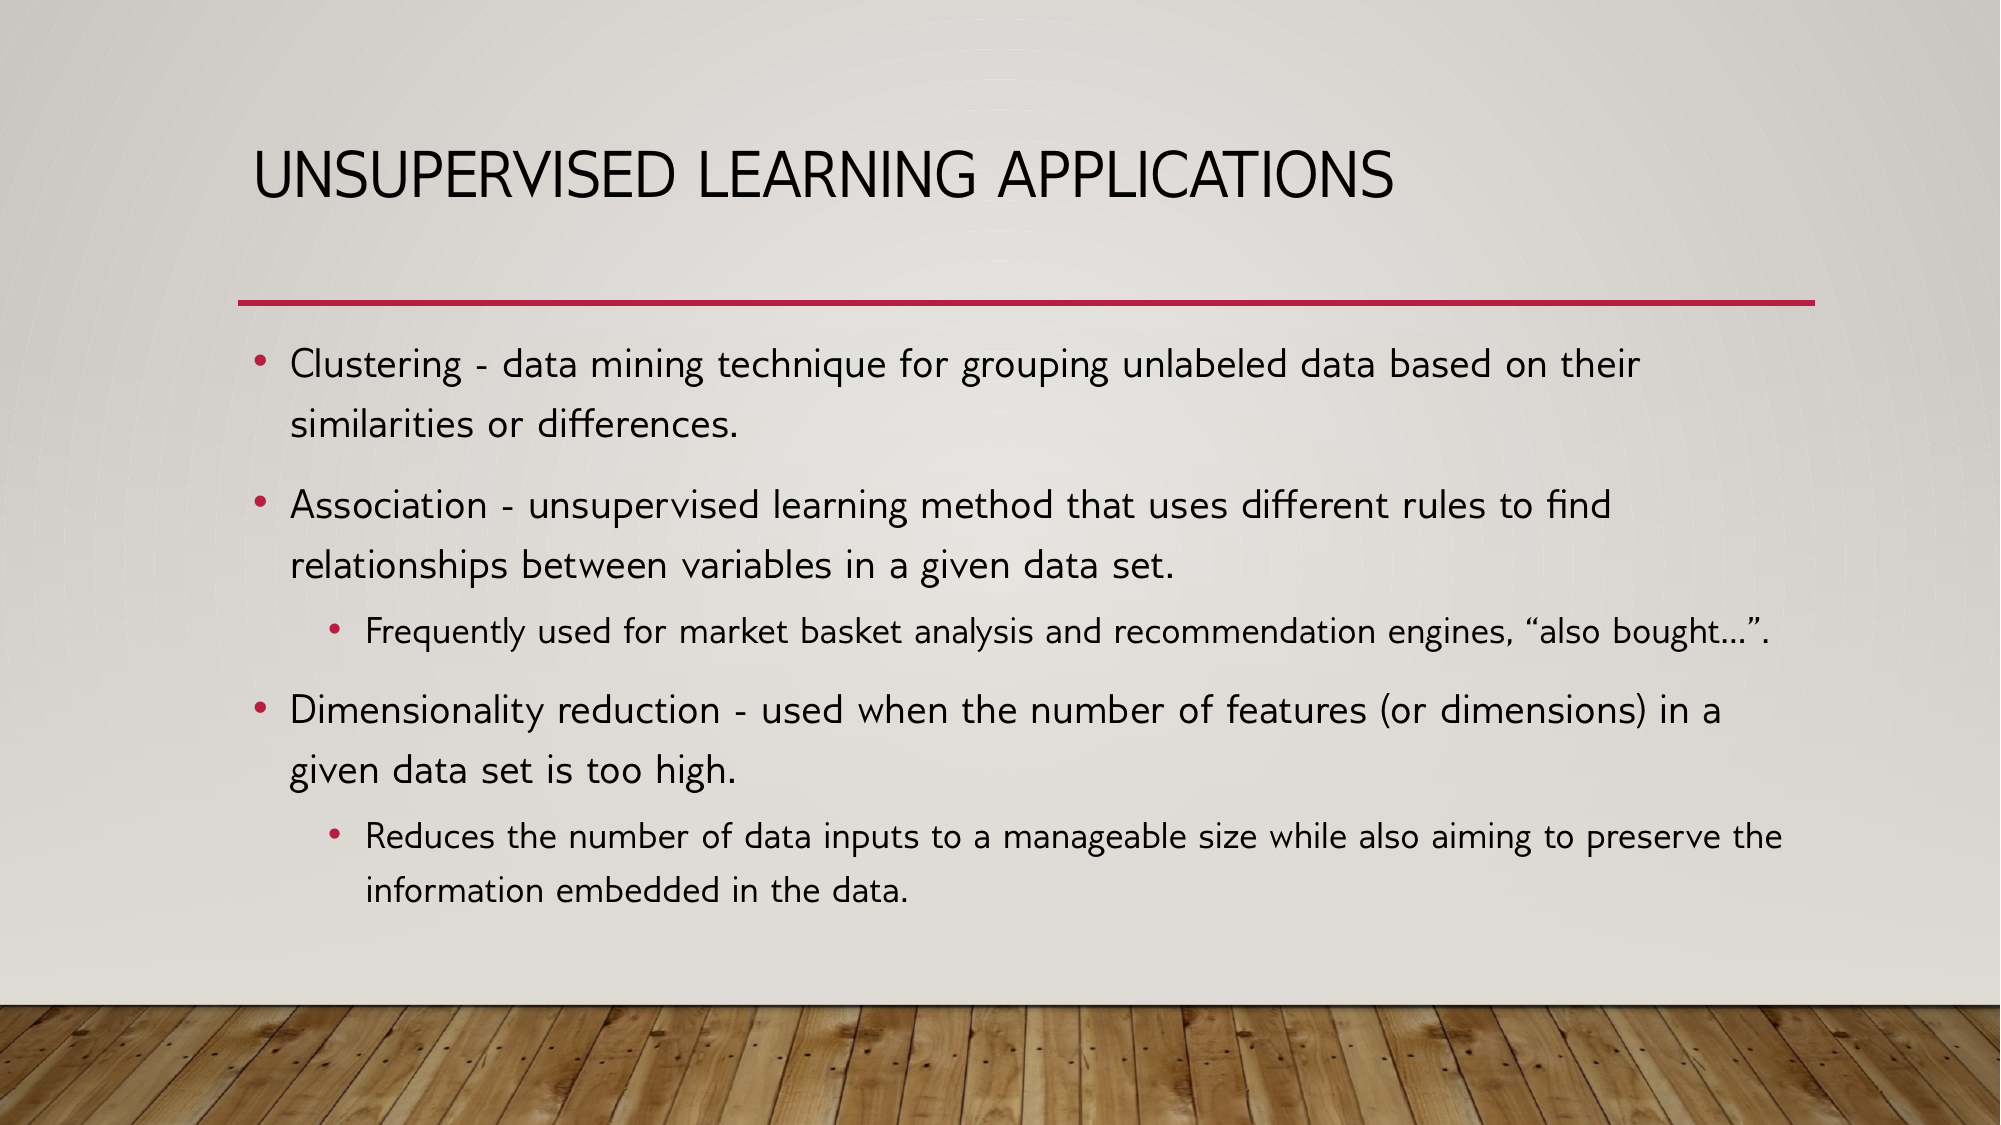

# Unsupervised Learning Applications
Clustering - data mining technique for grouping unlabeled data based on their similarities or differences.
Association - unsupervised learning method that uses different rules to find relationships between variables in a given data set.
Frequently used for market basket analysis and recommendation engines, “also bought…”.
Dimensionality reduction - used when the number of features (or dimensions) in a given data set is too high.
Reduces the number of data inputs to a manageable size while also aiming to preserve the information embedded in the data.